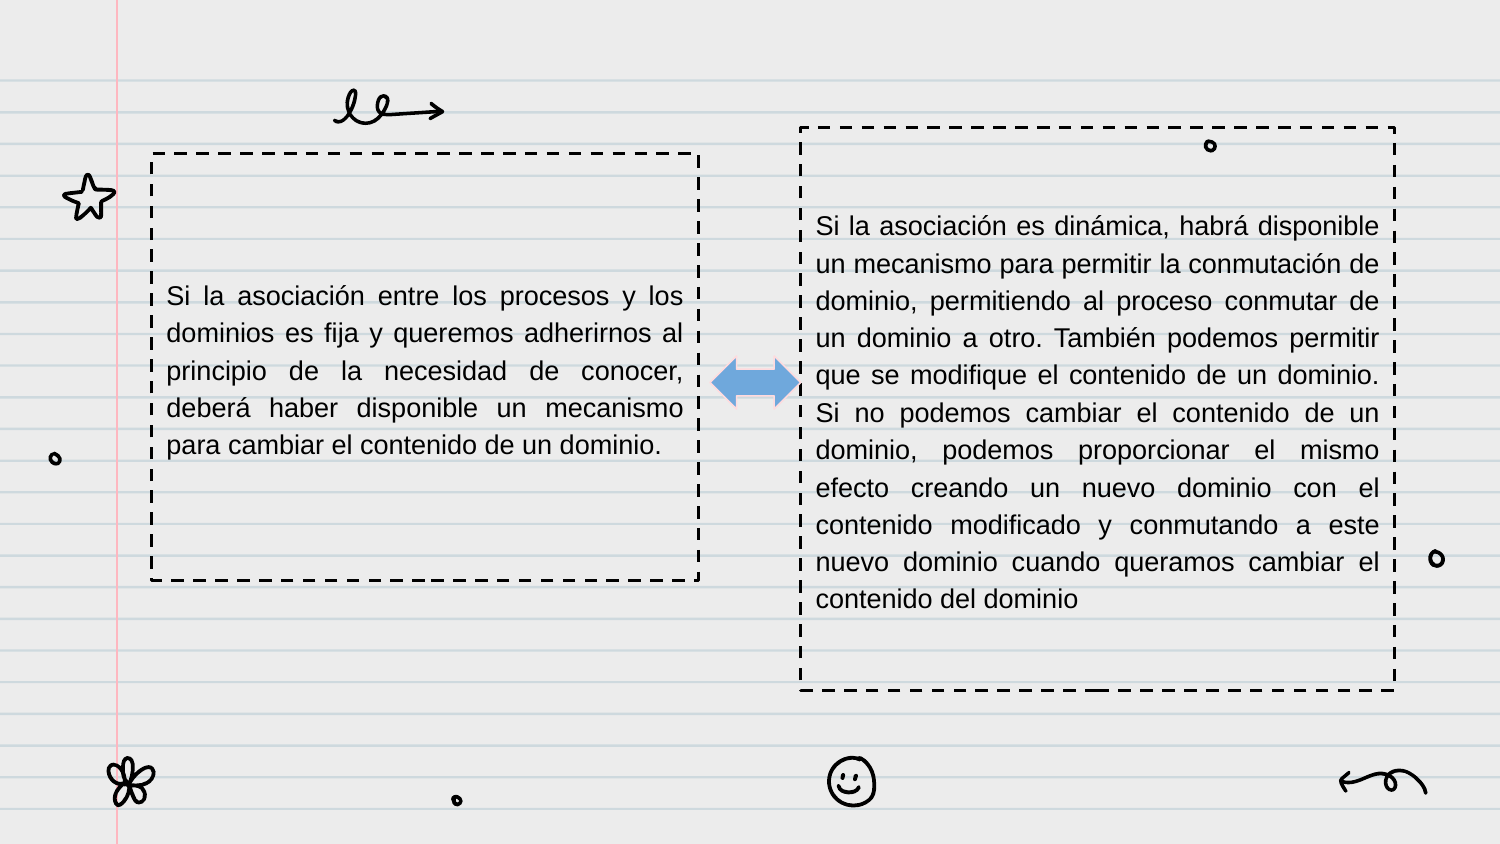

Si la asociación es dinámica, habrá disponible un mecanismo para permitir la conmutación de dominio, permitiendo al proceso conmutar de un dominio a otro. También podemos permitir que se modifique el contenido de un dominio. Si no podemos cambiar el contenido de un dominio, podemos proporcionar el mismo efecto creando un nuevo dominio con el contenido modificado y conmutando a este nuevo dominio cuando queramos cambiar el contenido del dominio
Si la asociación entre los procesos y los dominios es fija y queremos adherirnos al principio de la necesidad de conocer, deberá haber disponible un mecanismo para cambiar el contenido de un dominio.